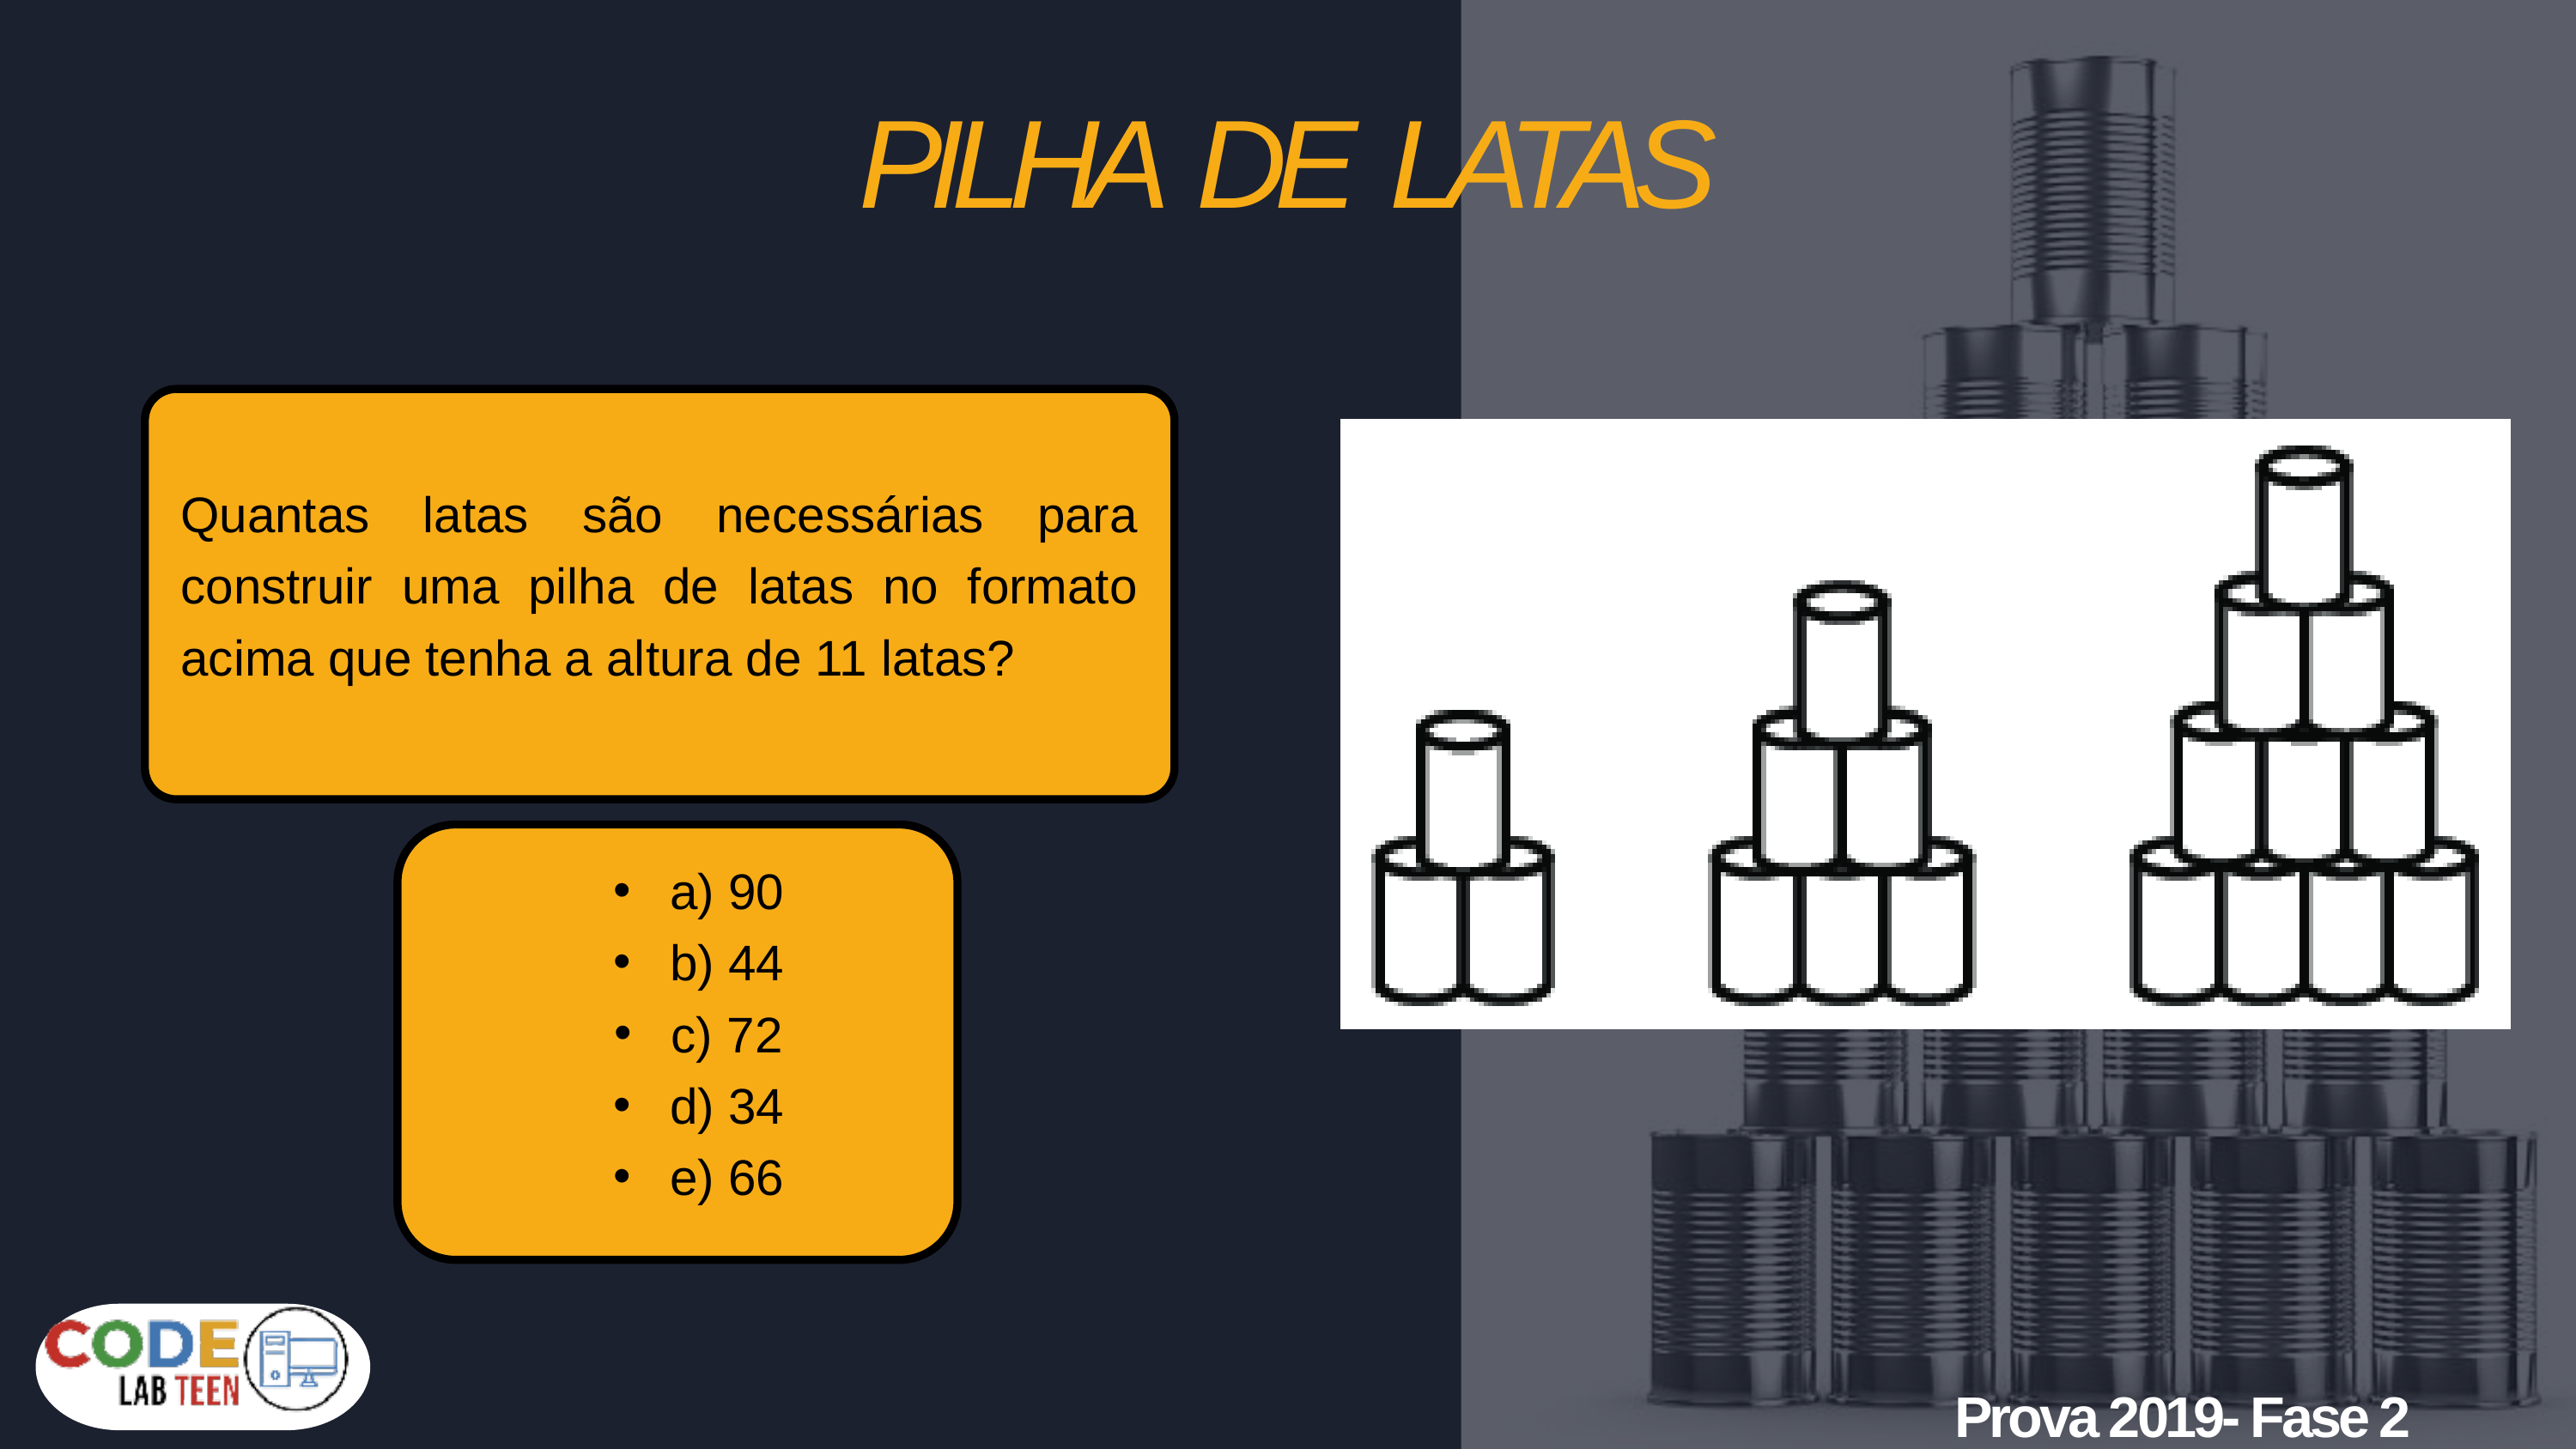

PILHA  DE  LATAS

Quantas latas são necessárias para construir uma pilha de latas no formato acima que tenha a altura de 11 latas?

 a) 90
 b) 44
 c) 72
 d) 34
 e) 66

Prova 2019- Fase 2